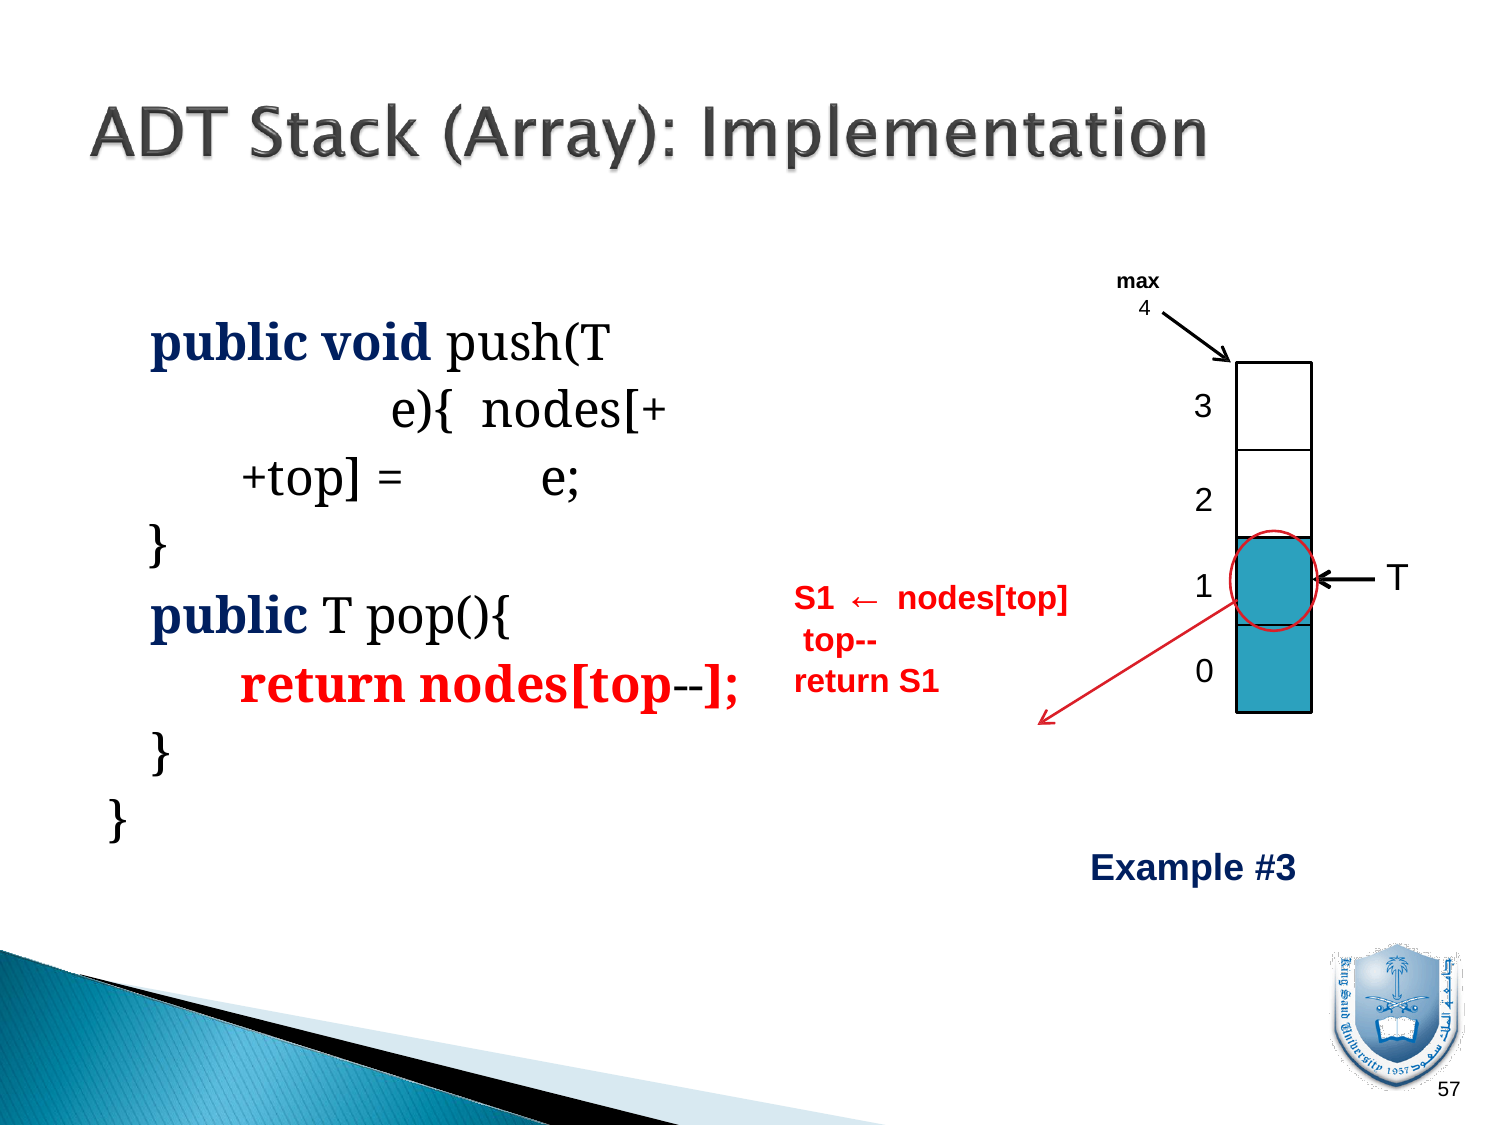

max  4
# public void push(T		e){  nodes[++top] =	e;
}

3

2

T
1
S1 ← nodes[top]  top--
return S1

public T pop(){
return nodes[top--];
}
}

0
Example #3

57